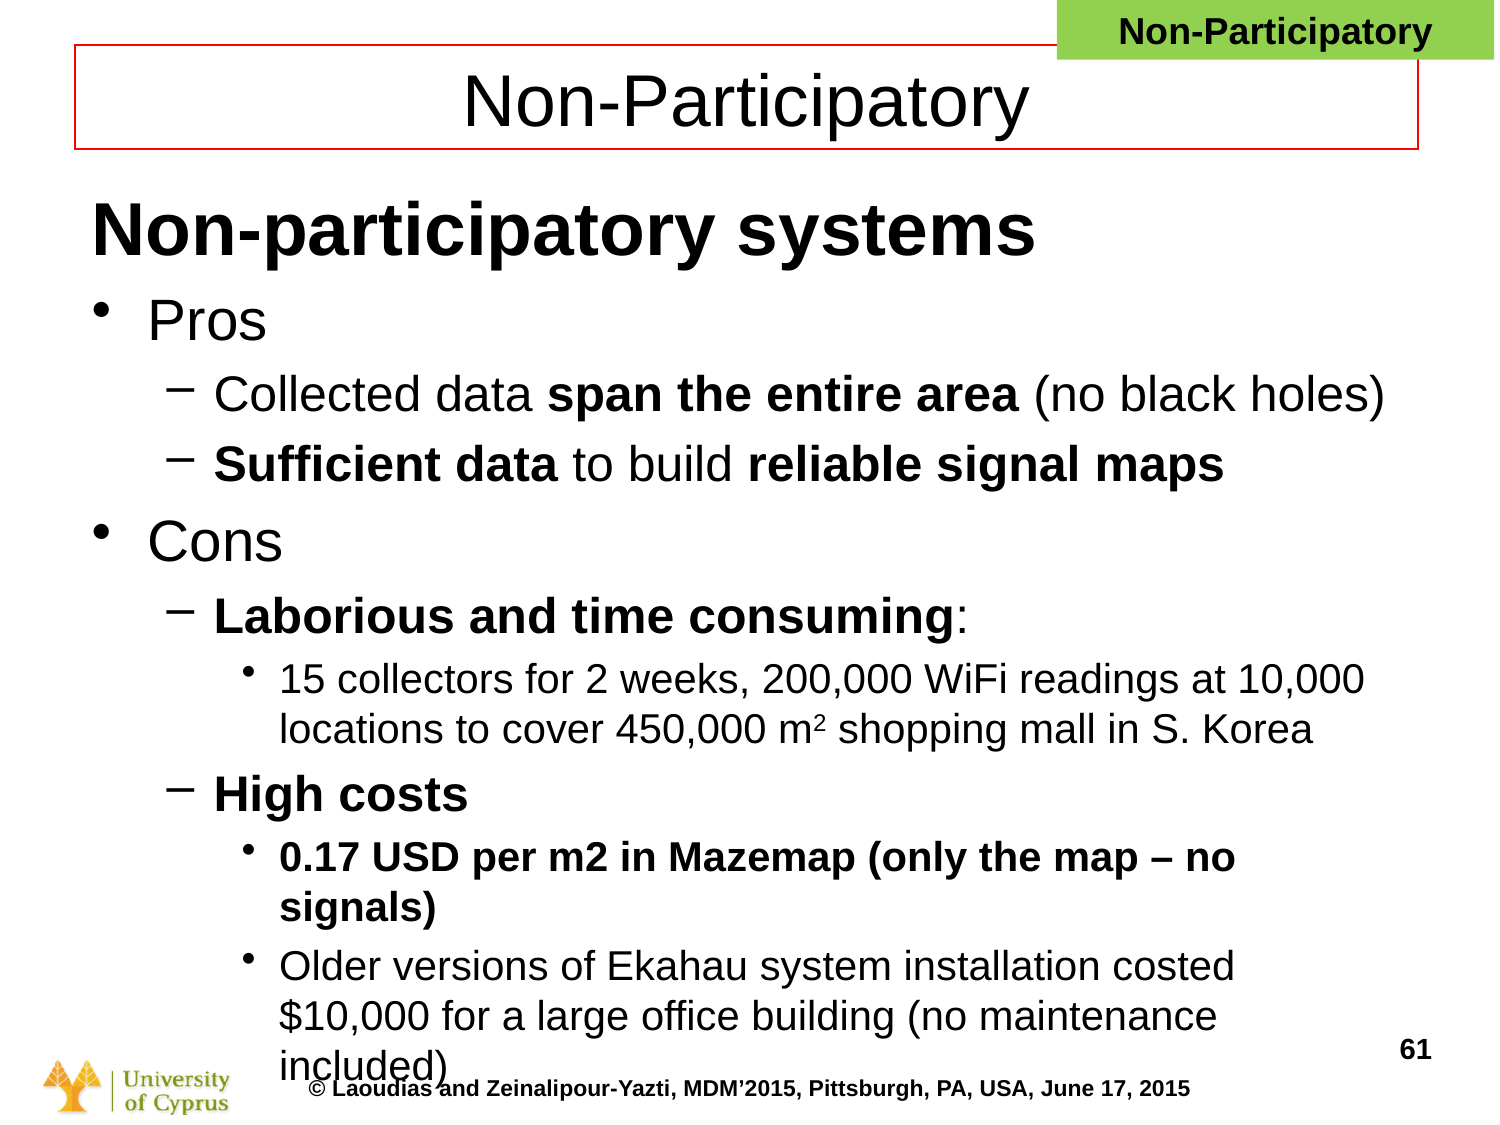

Non-Participatory
Basic Operation on Smartphone Power(mW=mJ/s)
CPU Minimal use (just OS running) 35mW
CPU Standard use (light processing) 175mW
CPU Peak (heavy processing) 469mW
WiFi Idle (Connected) 34mW
WiFi Localization (avg/minute) 125mW
WiFi Peak (Uplink 123Kbps, -58dBm) 400mW
3G Localization (avg/minute) 300mW
3G Busy 900mW
GPS On (steady) 275mW
OLED Economy Mode 300mW
OLED Full Brightness 676mW
# Non-Participatory
Non-participatory systems
Pros
Collected data span the entire area (no black holes)
Sufficient data to build reliable signal maps
Cons
Laborious and time consuming:
15 collectors for 2 weeks, 200,000 WiFi readings at 10,000 locations to cover 450,000 m2 shopping mall in S. Korea
High costs
0.17 USD per m2 in Mazemap (only the map – no signals)
Older versions of Ekahau system installation costed $10,000 for a large office building (no maintenance included)
Source: NASA